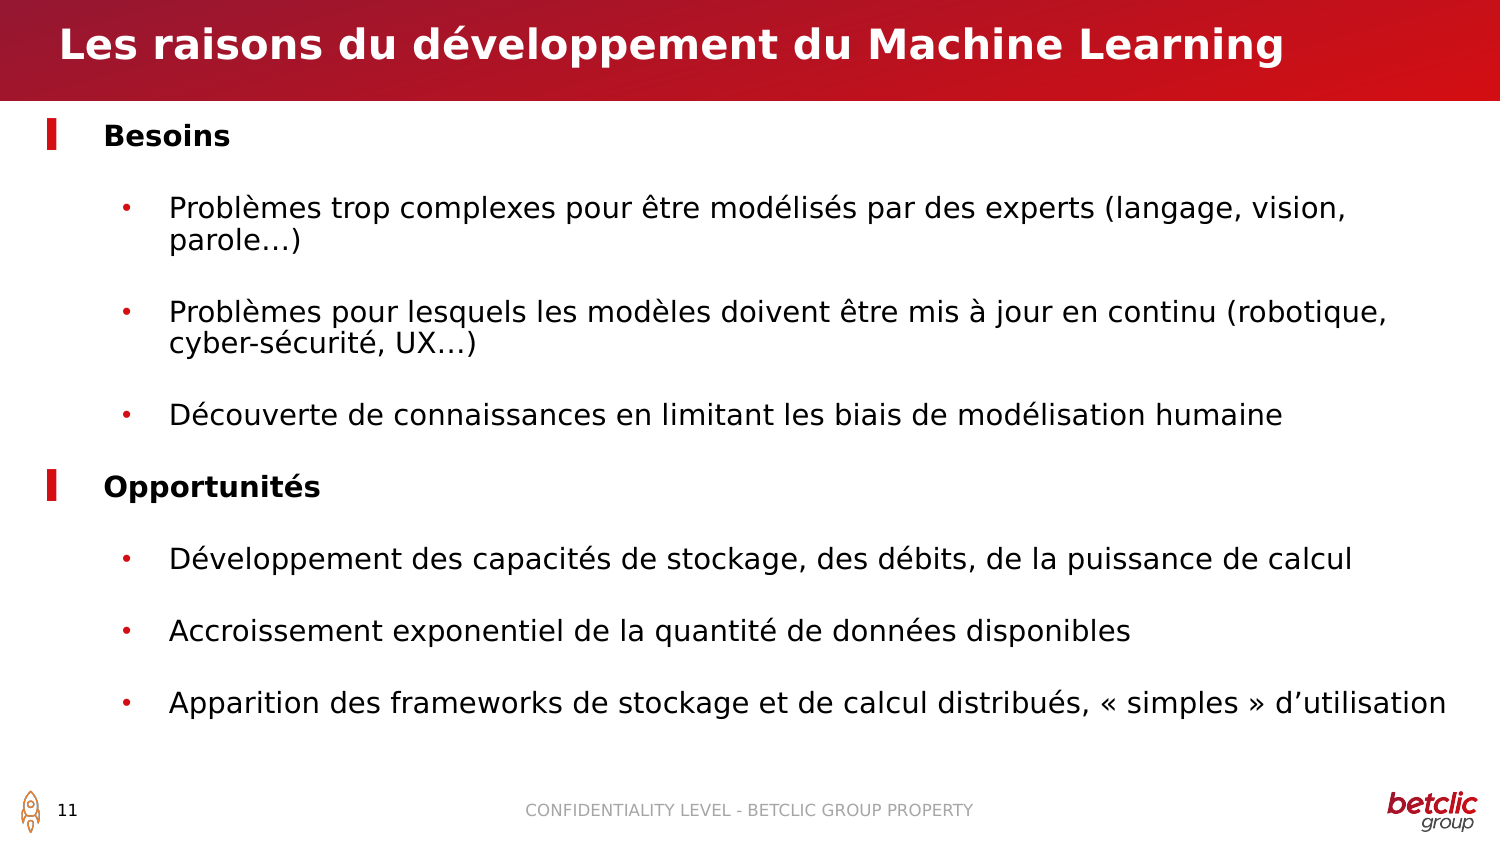

Les raisons du développement du Machine Learning
Besoins
Problèmes trop complexes pour être modélisés par des experts (langage, vision, parole…)
Problèmes pour lesquels les modèles doivent être mis à jour en continu (robotique, cyber-sécurité, UX…)
Découverte de connaissances en limitant les biais de modélisation humaine
Opportunités
Développement des capacités de stockage, des débits, de la puissance de calcul
Accroissement exponentiel de la quantité de données disponibles
Apparition des frameworks de stockage et de calcul distribués, « simples » d’utilisation